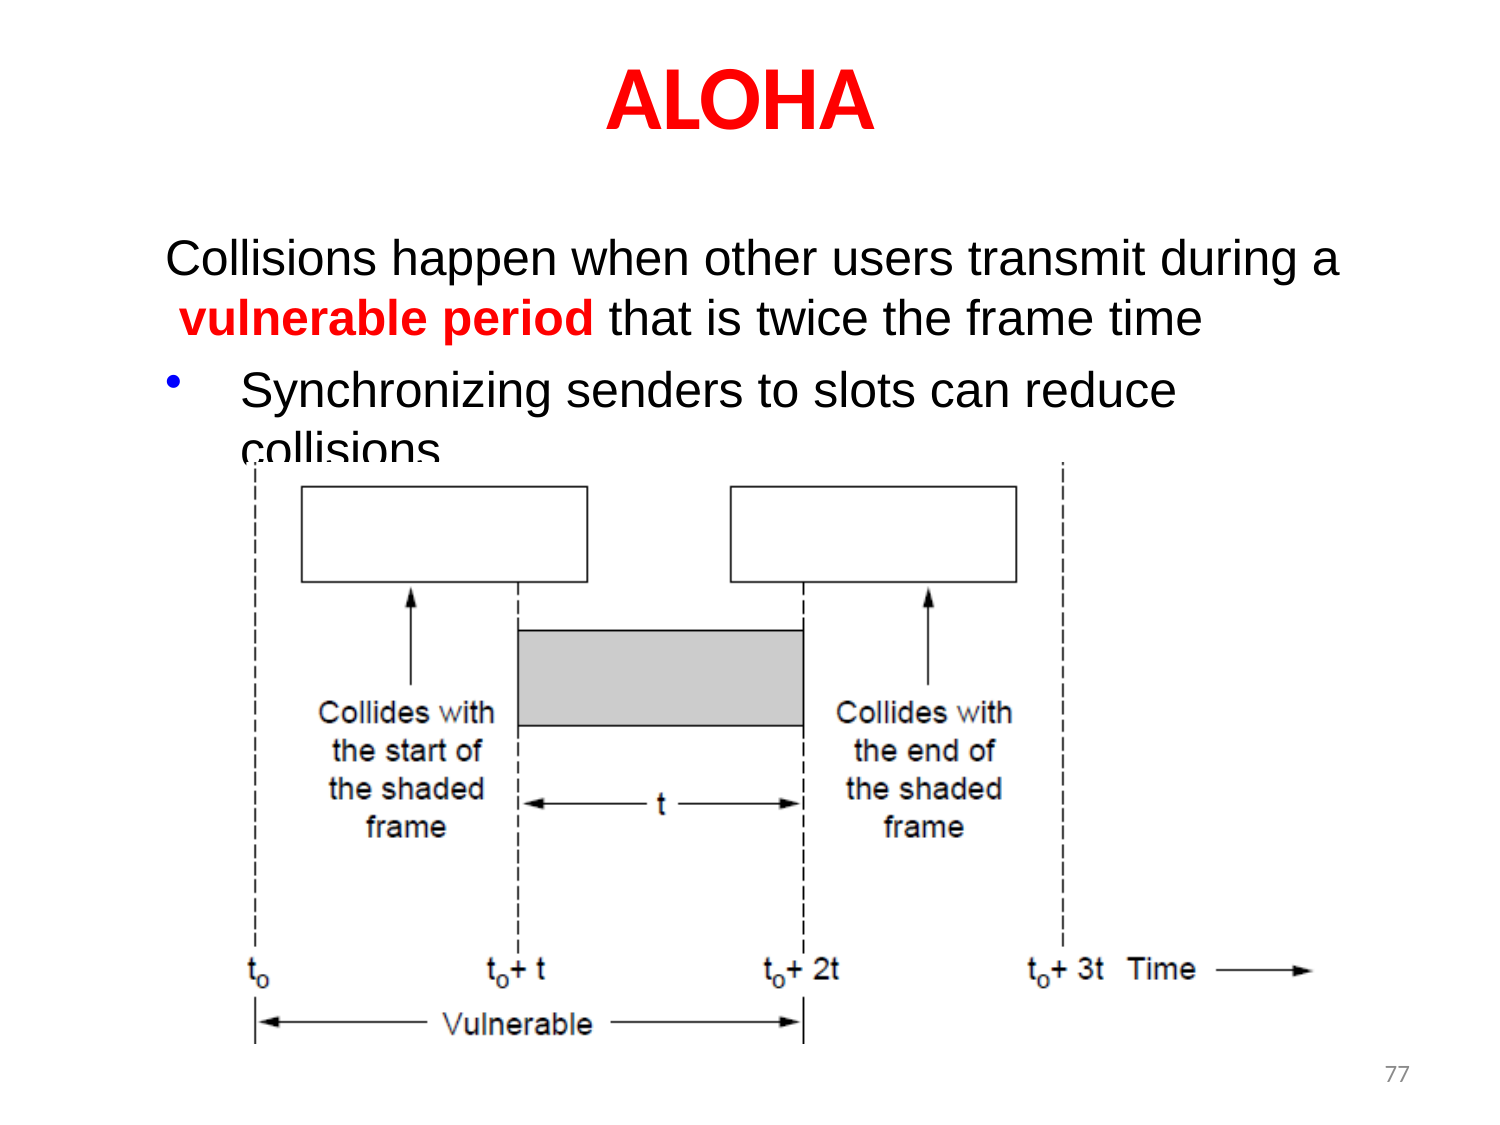

# ALOHA
Collisions happen when other users transmit during a  vulnerable period that is twice the frame time
Synchronizing senders to slots can reduce collisions

77